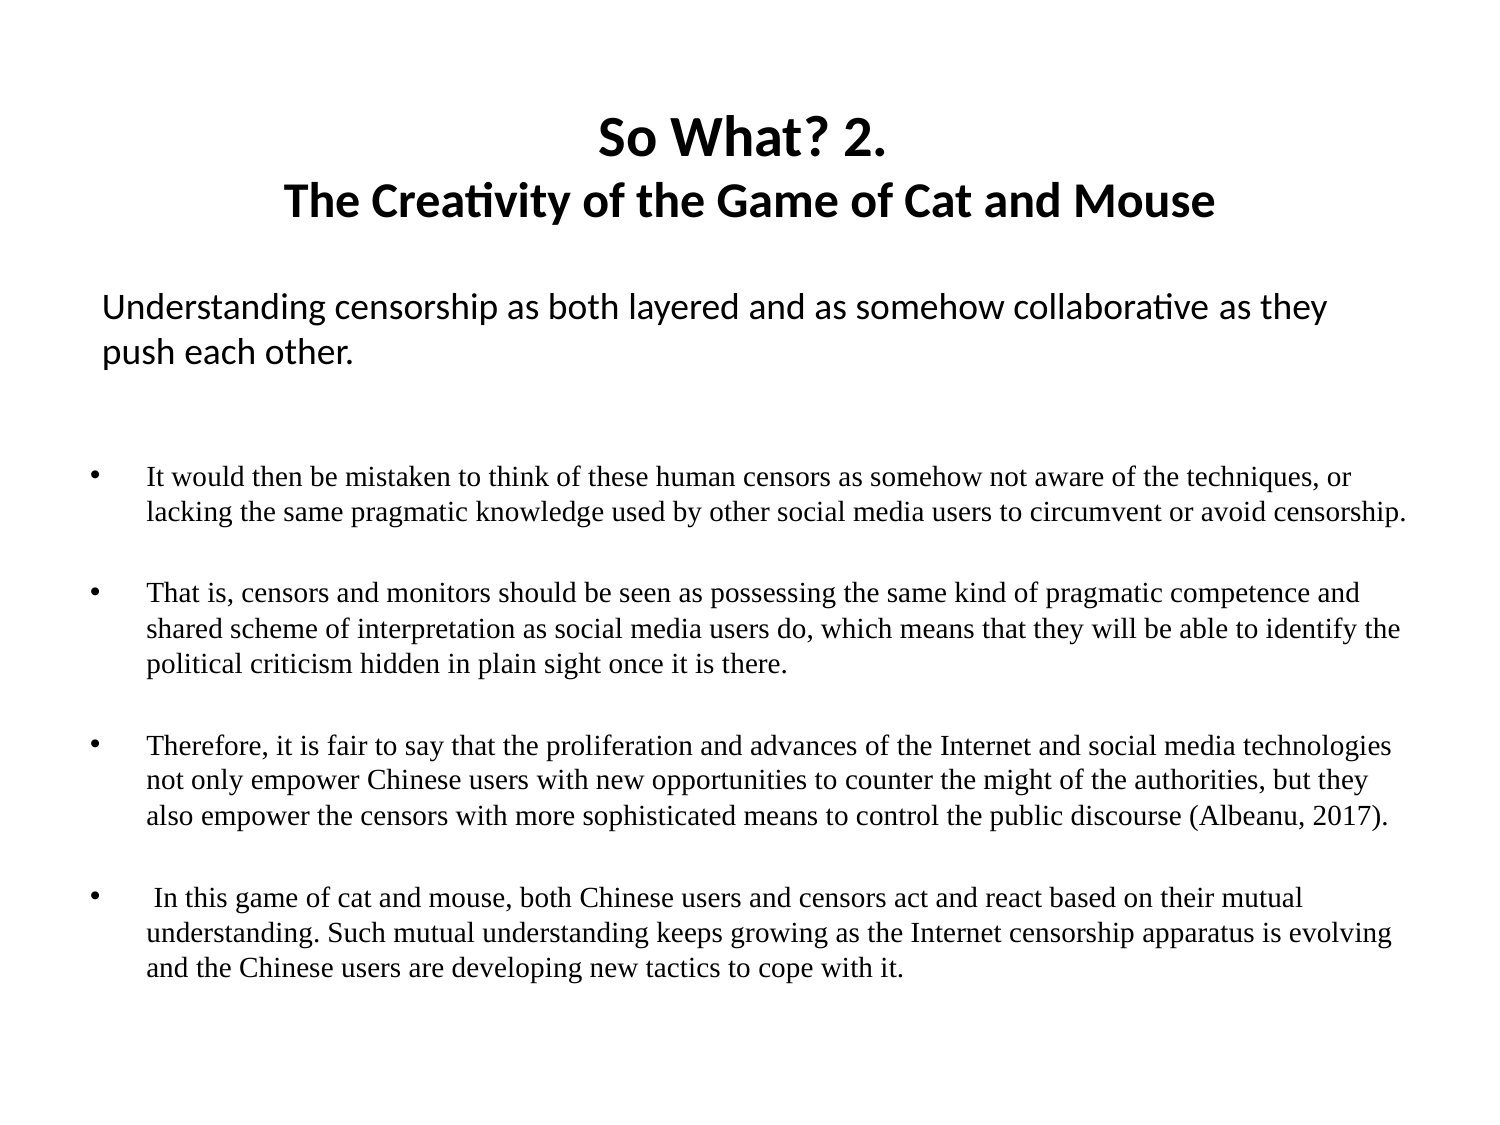

# So What? 2. The Creativity of the Game of Cat and Mouse
Understanding censorship as both layered and as somehow collaborative as they push each other.
It would then be mistaken to think of these human censors as somehow not aware of the techniques, or lacking the same pragmatic knowledge used by other social media users to circumvent or avoid censorship.

That is, censors and monitors should be seen as possessing the same kind of pragmatic competence and shared scheme of interpretation as social media users do, which means that they will be able to identify the political criticism hidden in plain sight once it is there.

Therefore, it is fair to say that the proliferation and advances of the Internet and social media technologies not only empower Chinese users with new opportunities to counter the might of the authorities, but they also empower the censors with more sophisticated means to control the public discourse (Albeanu, 2017).

 In this game of cat and mouse, both Chinese users and censors act and react based on their mutual understanding. Such mutual understanding keeps growing as the Internet censorship apparatus is evolving and the Chinese users are developing new tactics to cope with it.